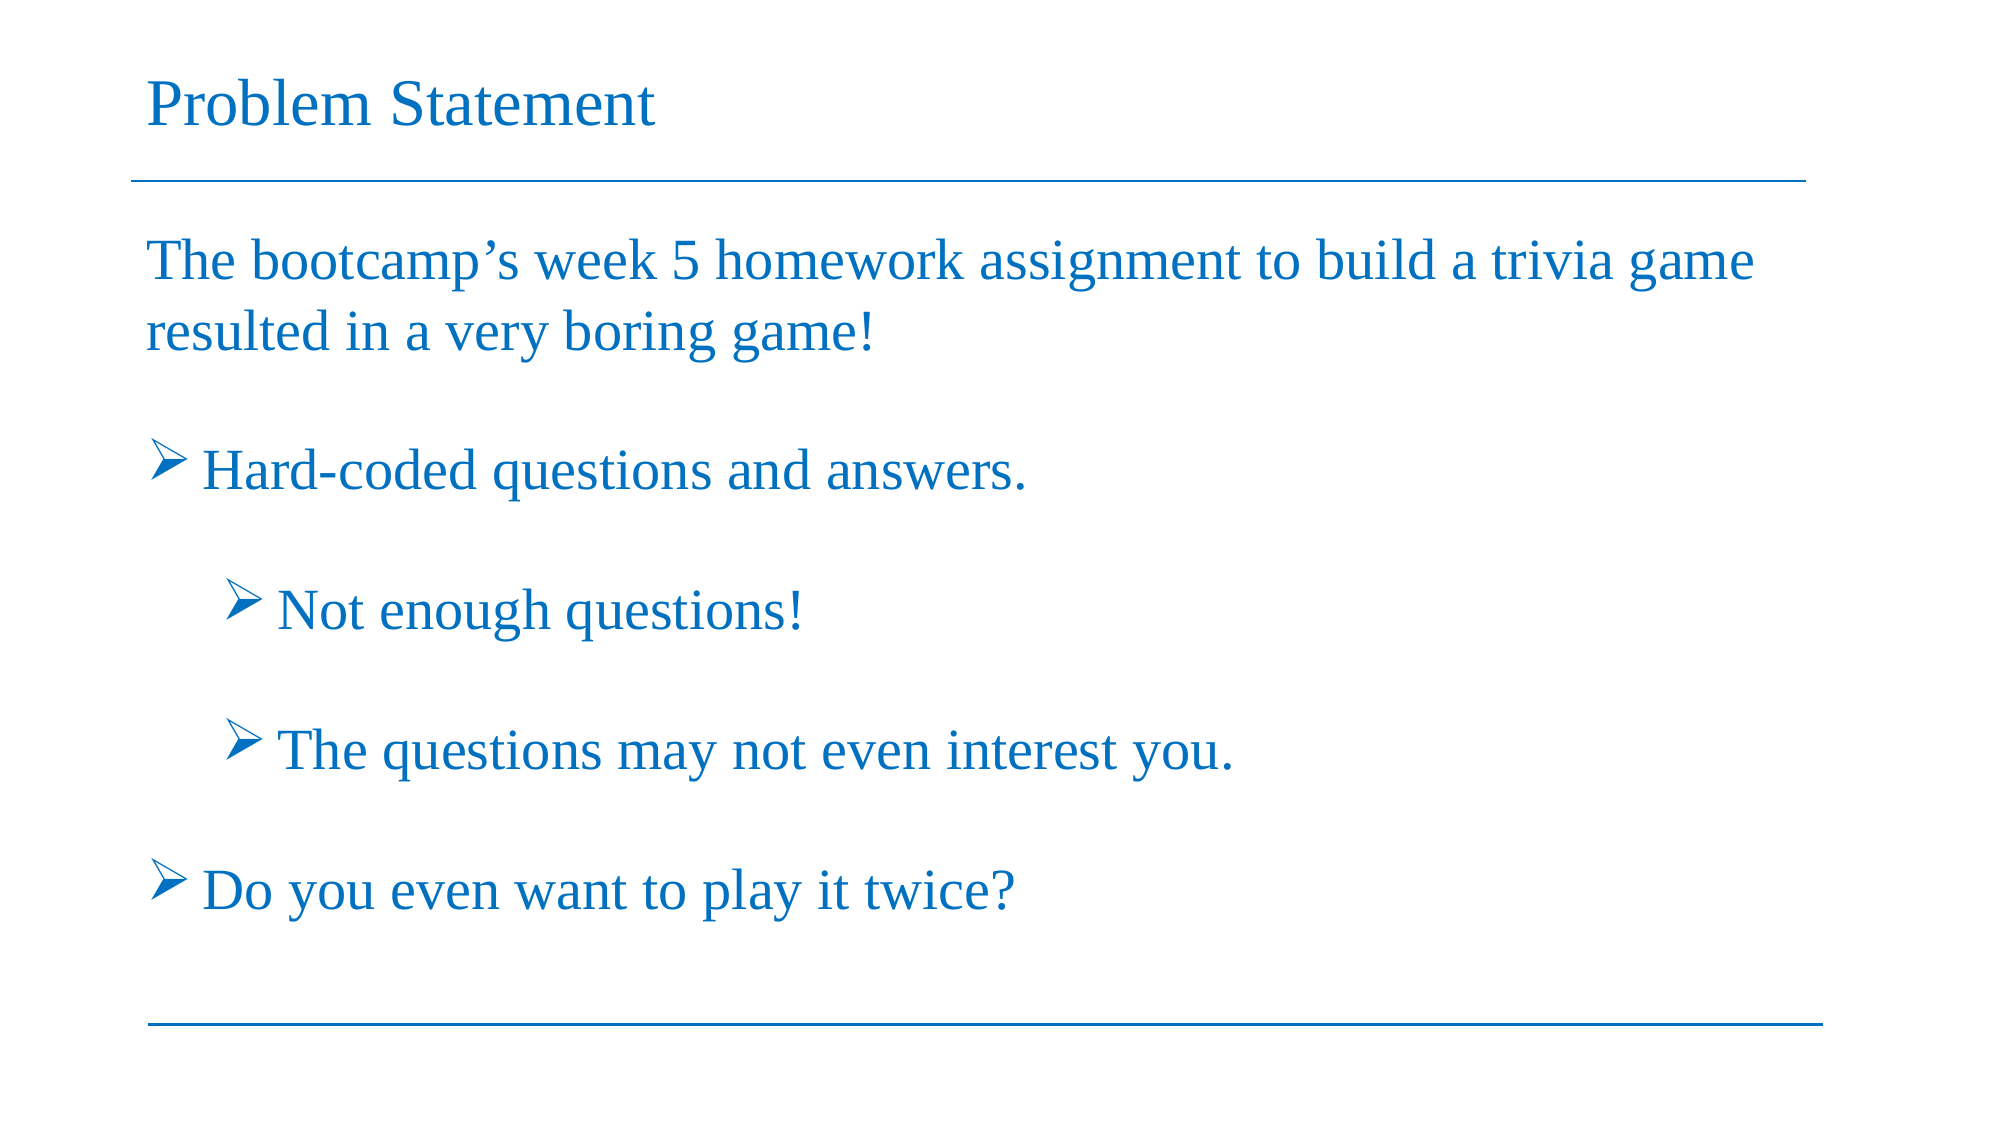

Problem Statement
The bootcamp’s week 5 homework assignment to build a trivia game resulted in a very boring game!

Hard-coded questions and answers.

Not enough questions!

The questions may not even interest you.

Do you even want to play it twice?